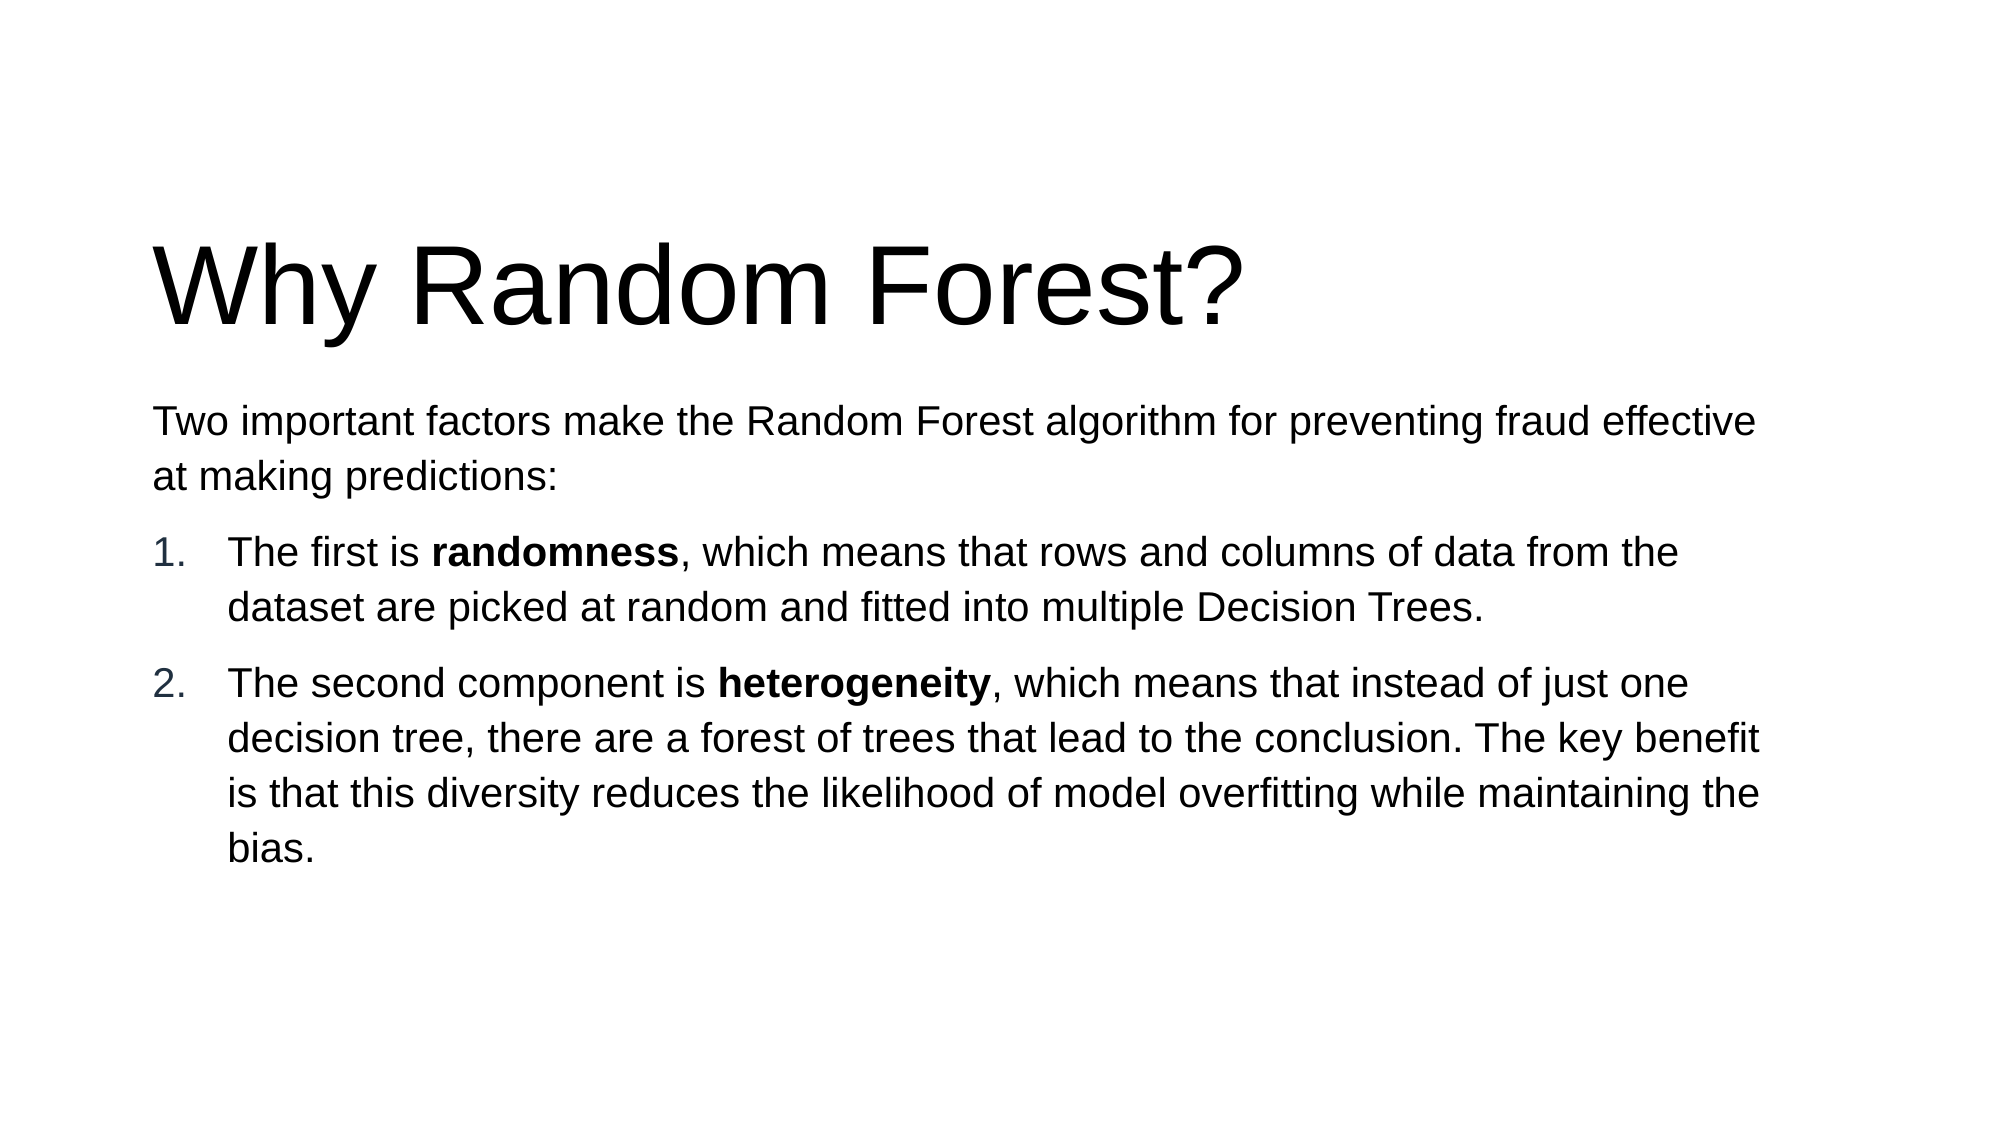

# Why Random Forest?
Two important factors make the Random Forest algorithm for preventing fraud effective at making predictions:
The first is randomness, which means that rows and columns of data from the dataset are picked at random and fitted into multiple Decision Trees.
The second component is heterogeneity, which means that instead of just one decision tree, there are a forest of trees that lead to the conclusion. The key benefit is that this diversity reduces the likelihood of model overfitting while maintaining the bias.